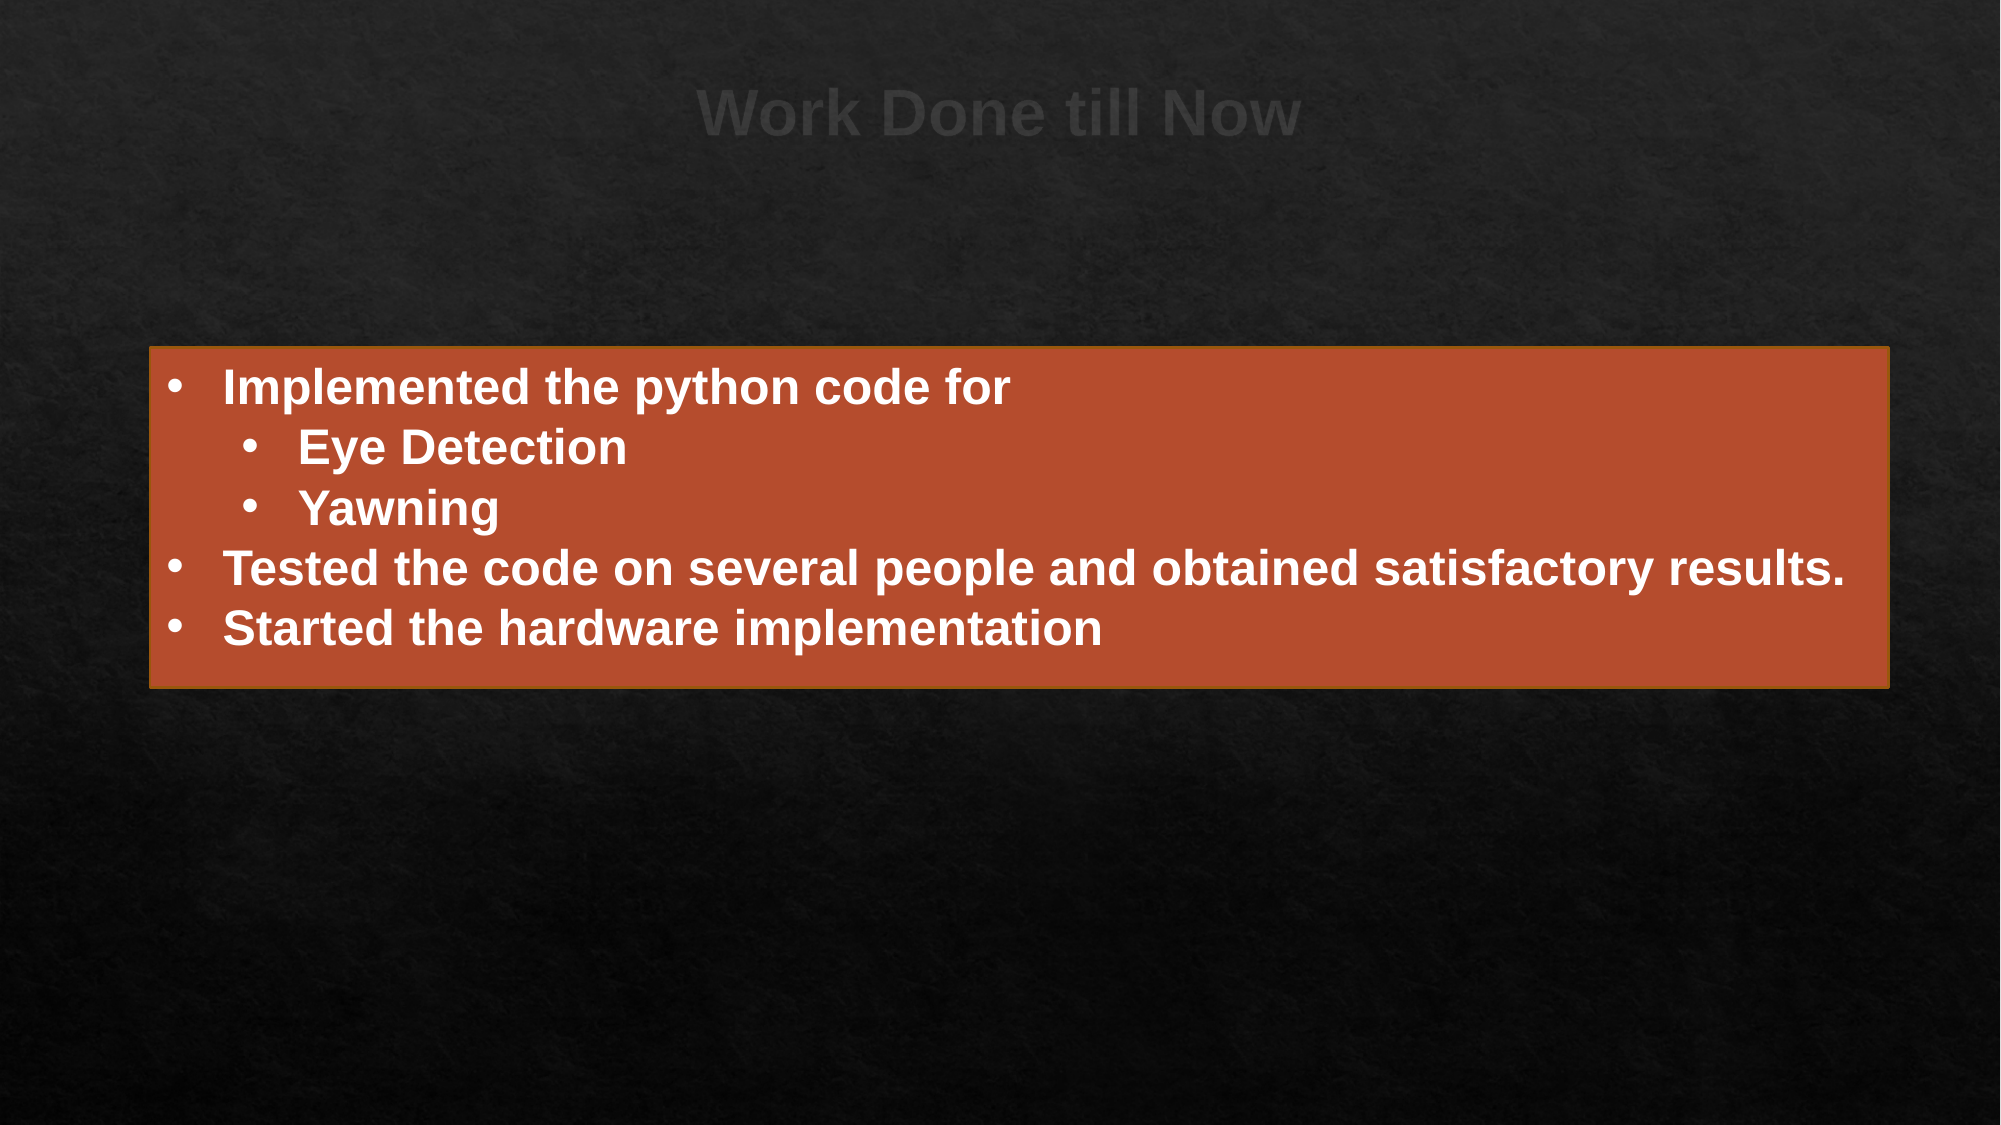

# Work Done till Now

Implemented the python code for
Eye Detection
Yawning
Tested the code on several people and obtained satisfactory results.
Started the hardware implementation